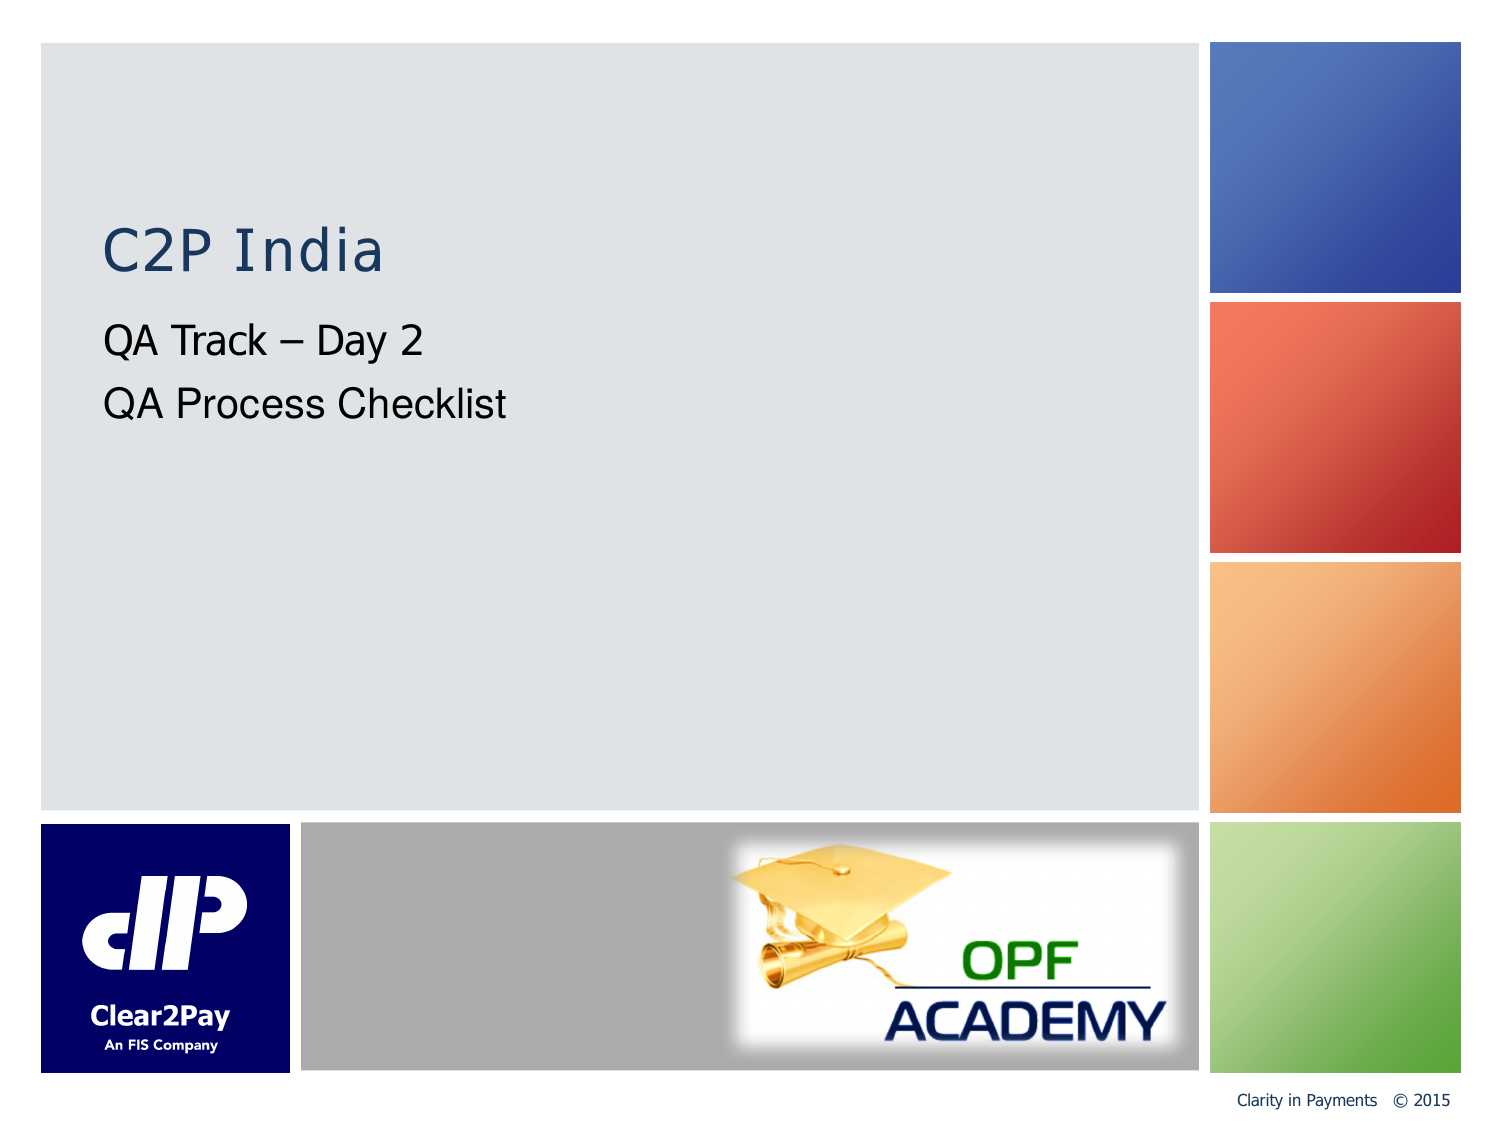

# C2P India
QA Track – Day 2
QA Process Checklist